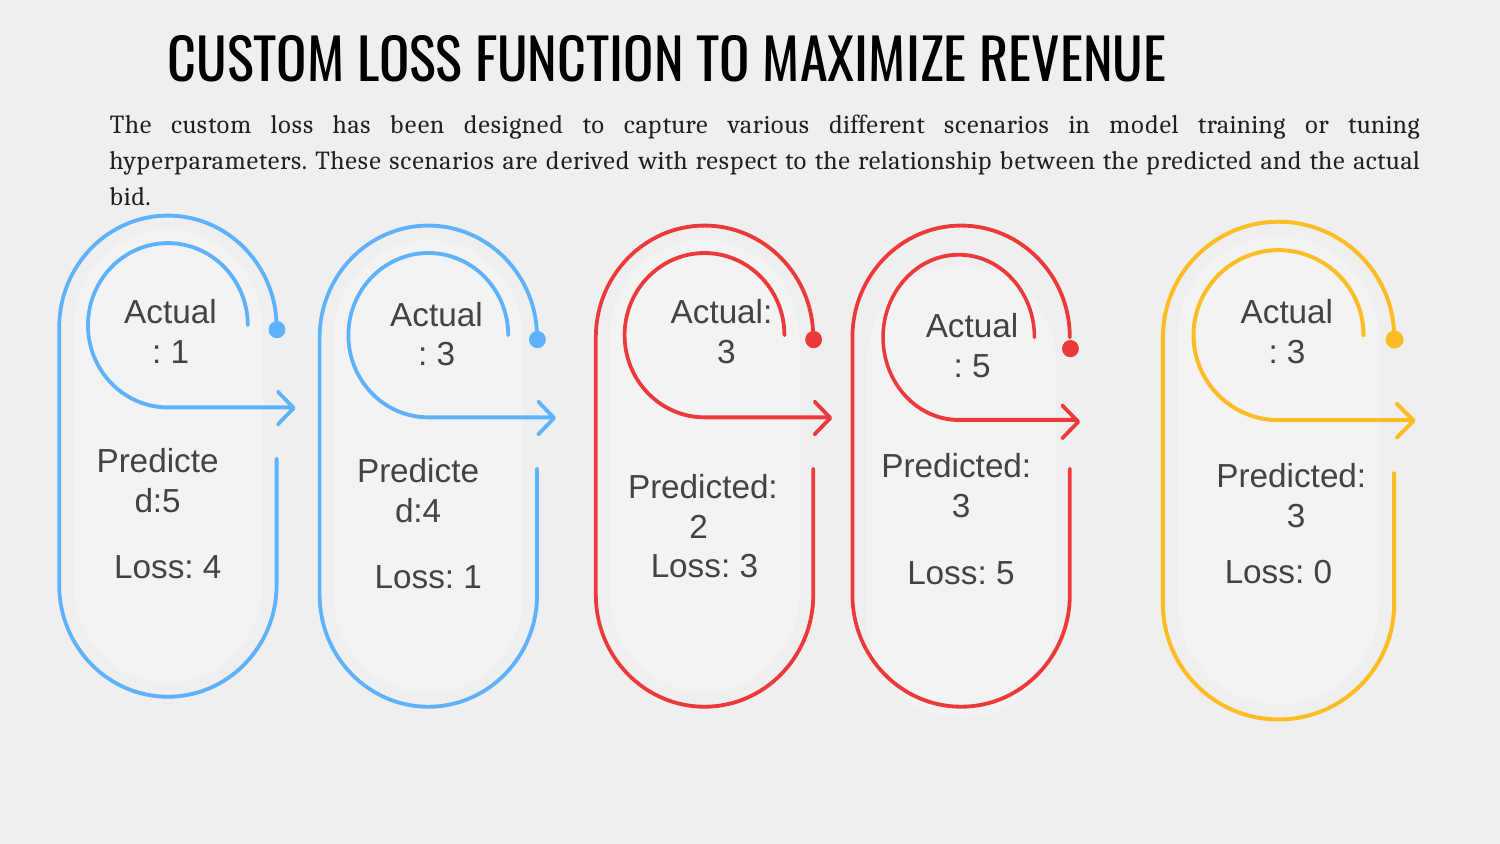

CUSTOM LOSS FUNCTION TO MAXIMIZE REVENUE

The custom loss has been designed to capture various different scenarios in model training or tuning hyperparameters. These scenarios are derived with respect to the relationship between the predicted and the actual bid.

Predicted:5
Loss: 4

Predicted:
 3
Loss: 0

    Predicted: 2

Loss: 3

Predicted:
3

Loss: 5

Predicted:4
Loss: 1
Actual: 1

Actual:
3

Actual: 3

Actual: 3

Actual: 5

32